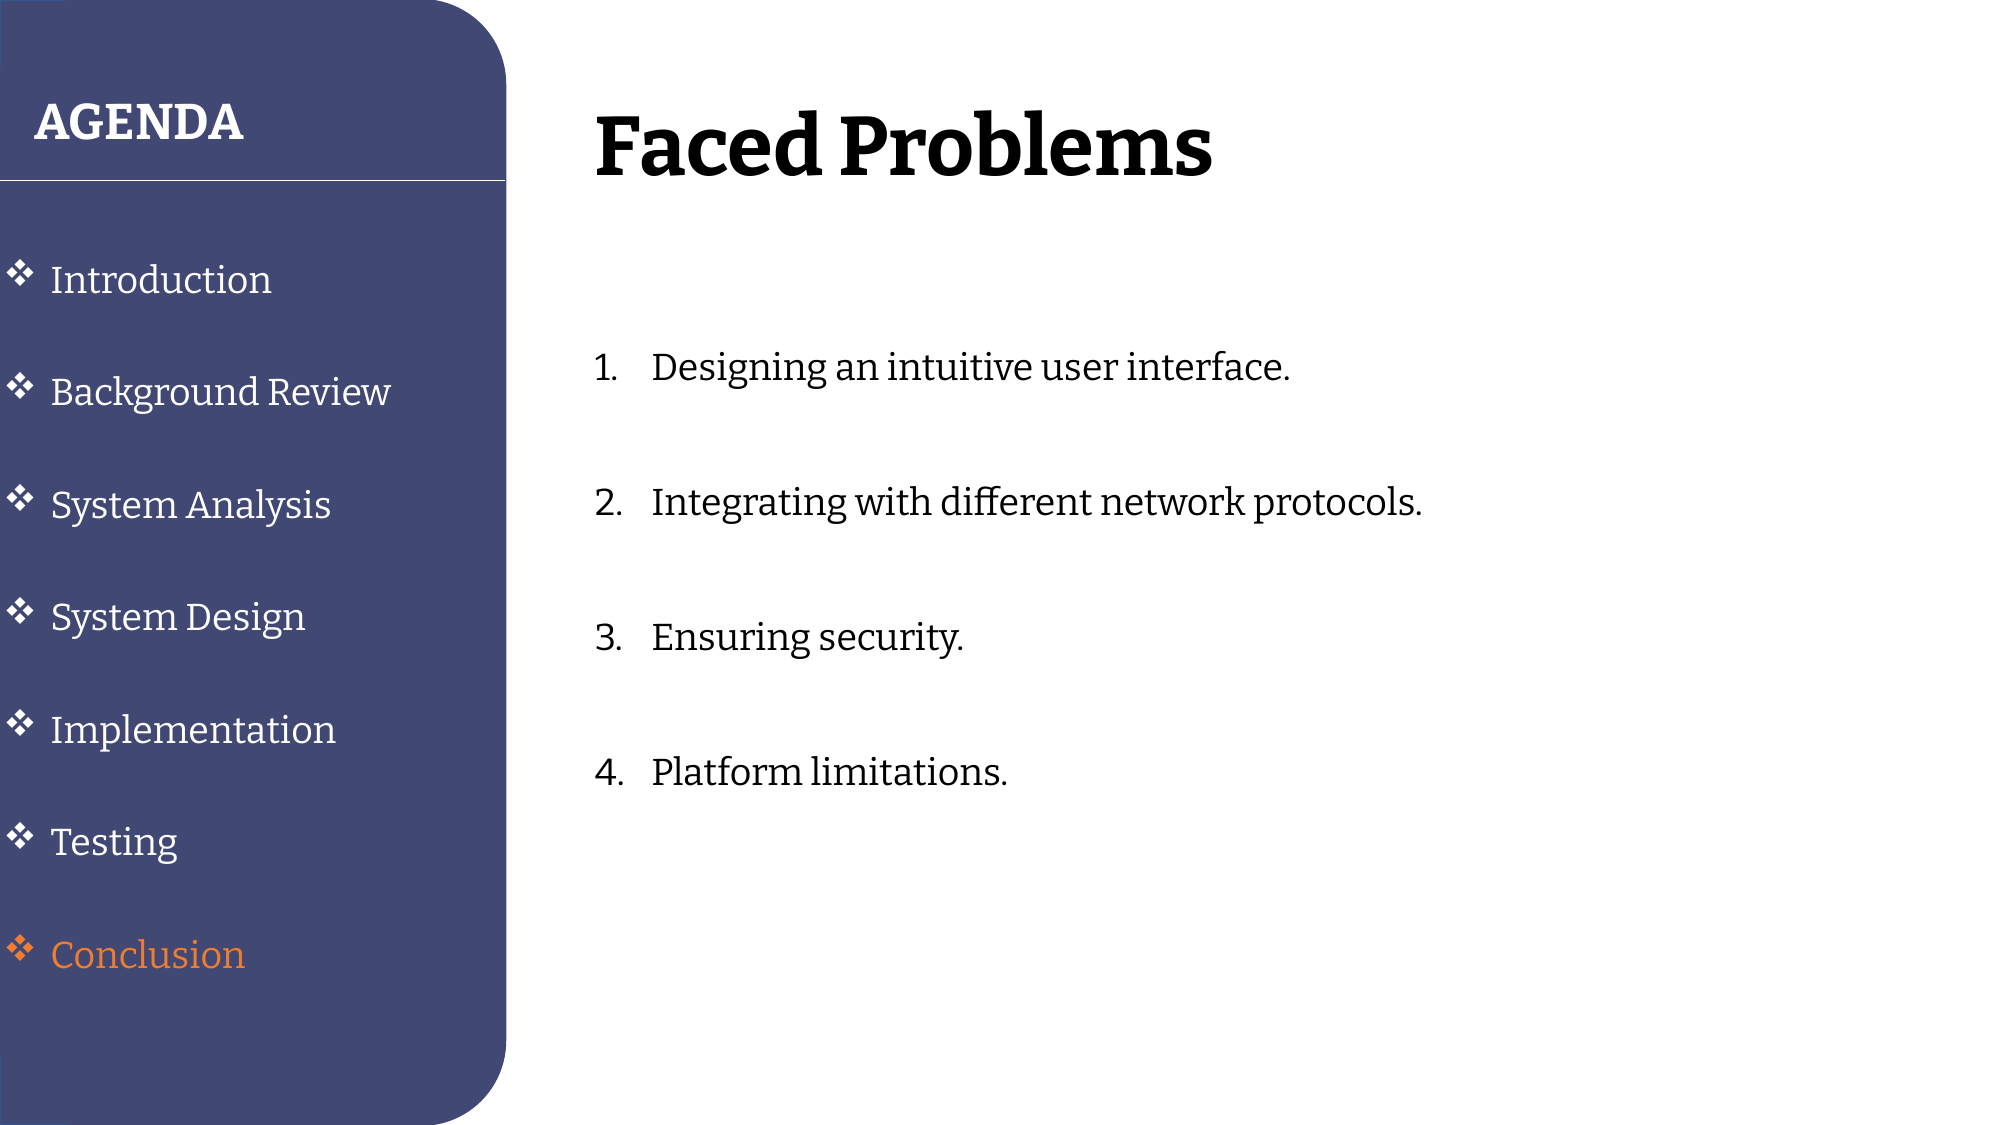

AGENDA
Faced Problems
Introduction
Background Review
System Analysis
System Design
Implementation
Testing
Conclusion
Designing an intuitive user interface.
Integrating with different network protocols.
Ensuring security.
Platform limitations.